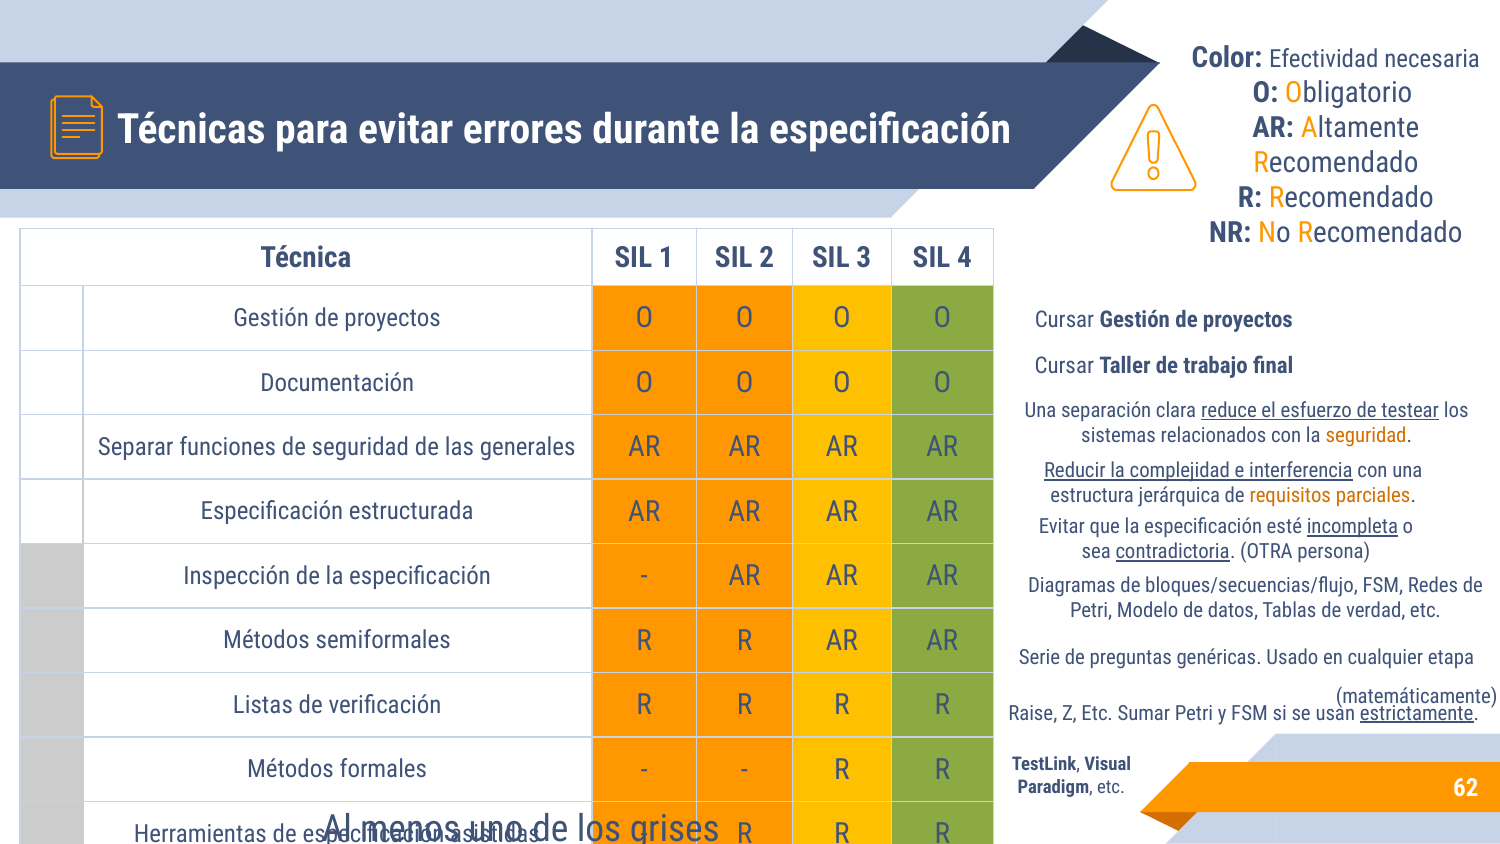

# Técnicas para evitar errores durante la especificación
Color: Efectividad necesaria
O: Obligatorio
AR: Altamente Recomendado
R: Recomendado
NR: No Recomendado

| Técnica |  | SIL 1 | SIL 2 | SIL 3 | SIL 4 |
| --- | --- | --- | --- | --- | --- |
|  | Gestión de proyectos | O | O | O | O |
|  | Documentación | O | O | O | O |
|  | Separar funciones de seguridad de las generales | AR | AR | AR | AR |
|  | Especificación estructurada | AR | AR | AR | AR |
|  | Inspección de la especificación | - | AR | AR | AR |
|  | Métodos semiformales | R | R | AR | AR |
|  | Listas de verificación | R | R | R | R |
|  | Métodos formales | - | - | R | R |
|  | Herramientas de especificación asistidas | - | R | R | R |
Cursar Gestión de proyectos
Cursar Taller de trabajo final
Una separación clara reduce el esfuerzo de testear los sistemas relacionados con la seguridad.
Reducir la complejidad e interferencia con una estructura jerárquica de requisitos parciales.
Evitar que la especificación esté incompleta o sea contradictoria. (OTRA persona)
Diagramas de bloques/secuencias/flujo, FSM, Redes de Petri, Modelo de datos, Tablas de verdad, etc.
Serie de preguntas genéricas. Usado en cualquier etapa
(matemáticamente)
Raise, Z, Etc. Sumar Petri y FSM si se usan estrictamente.
TestLink, Visual Paradigm, etc.
62
Al menos uno de los grises